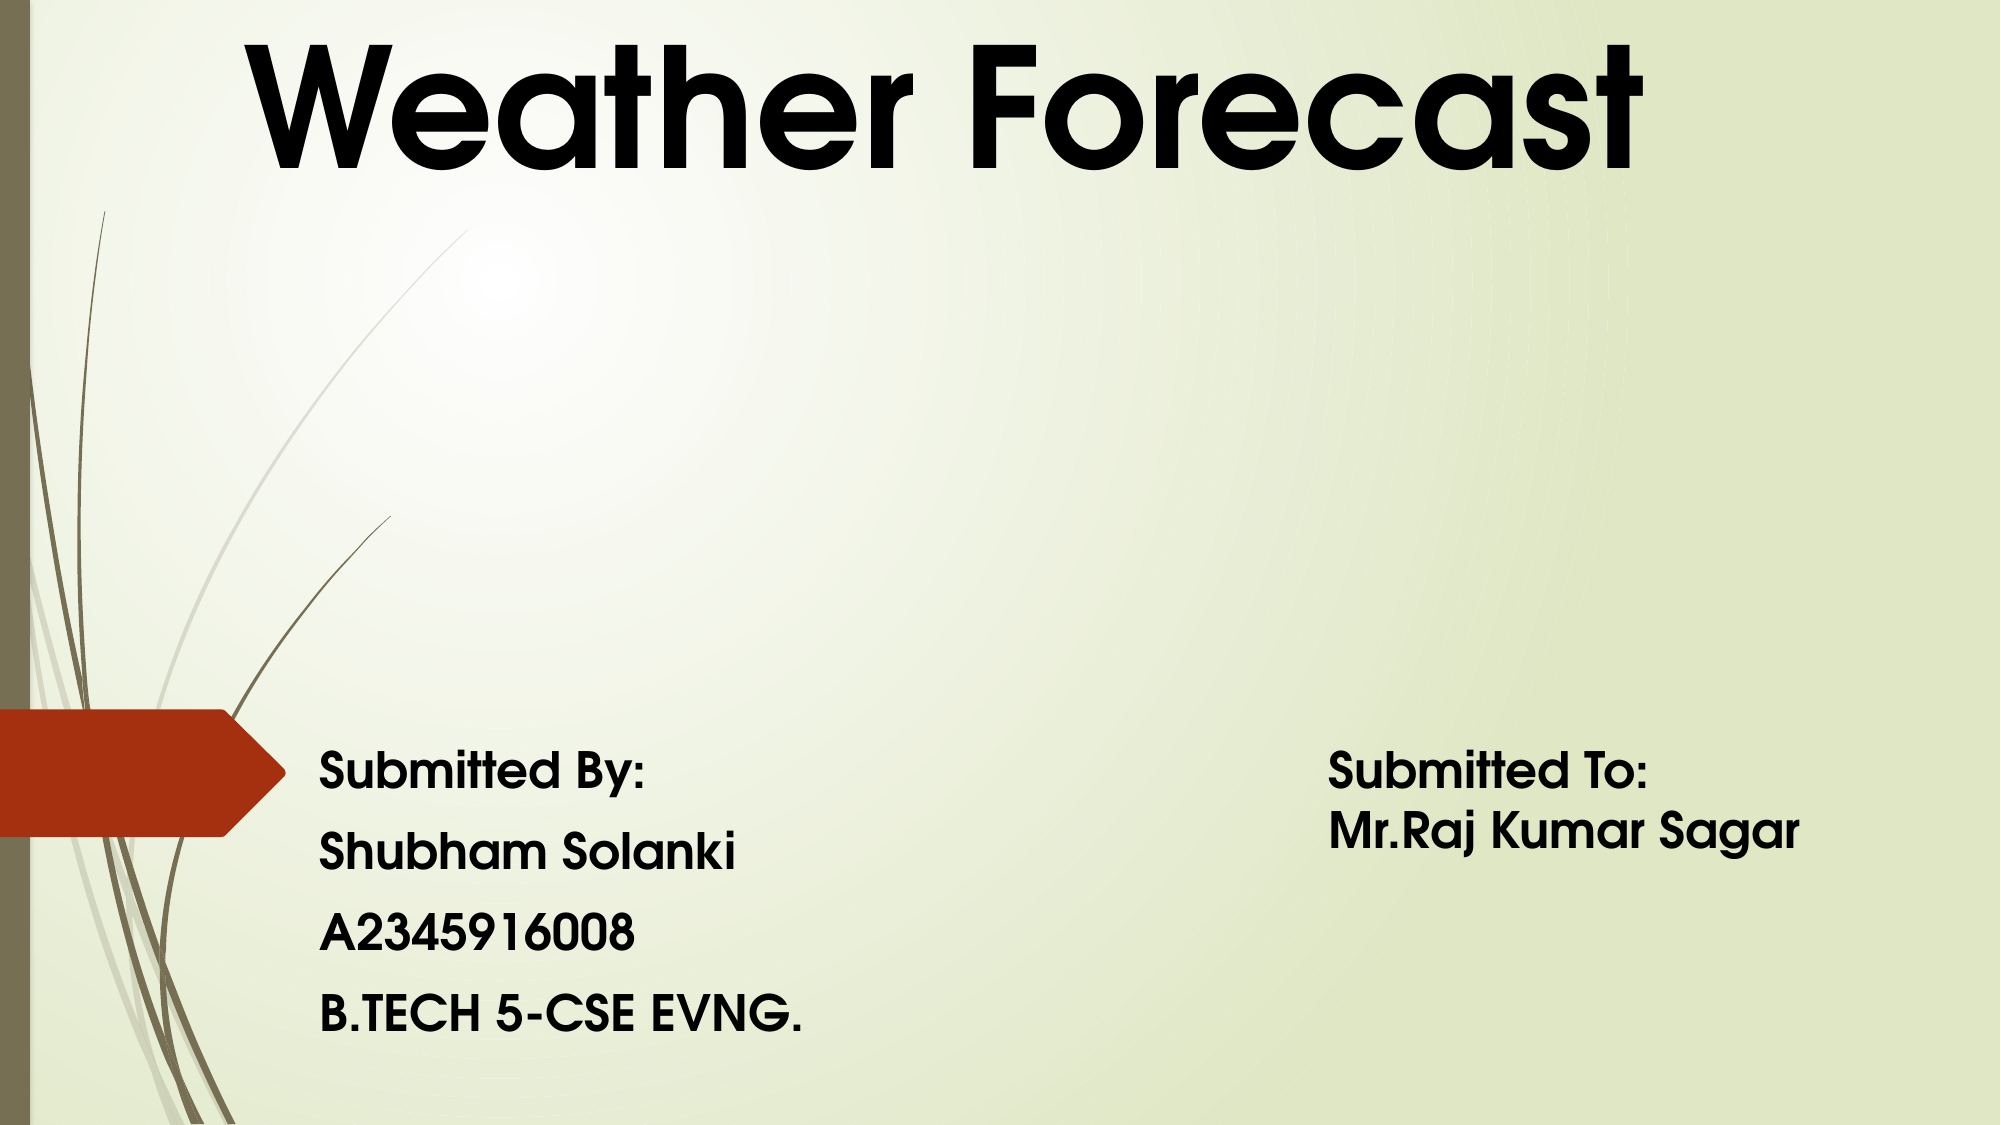

# Weather Forecast
Submitted By:
Shubham Solanki
A2345916008
B.TECH 5-CSE EVNG.

Submitted To:
Mr.Raj Kumar Sagar